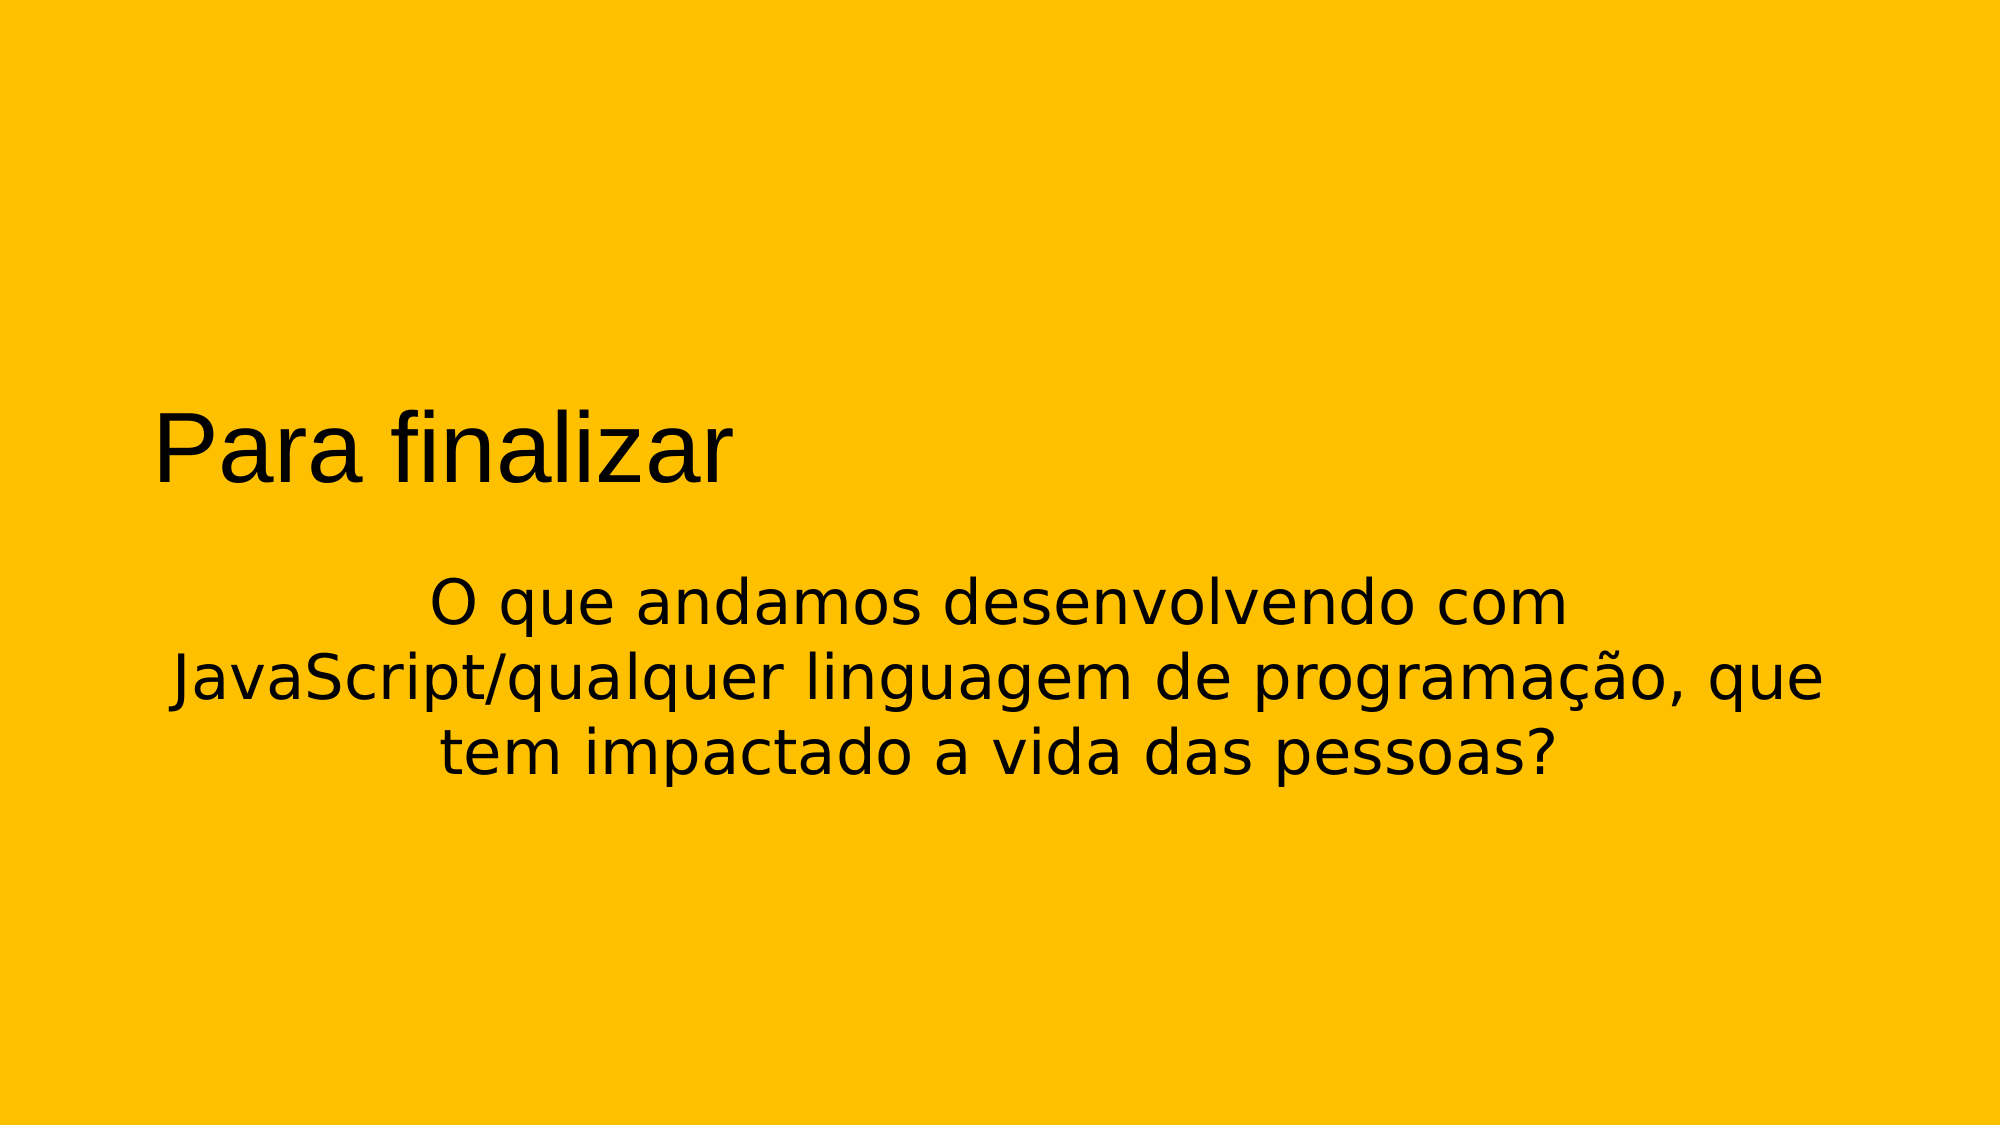

Para finalizar

O que andamos desenvolvendo com JavaScript/qualquer linguagem de programação, que tem impactado a vida das pessoas?